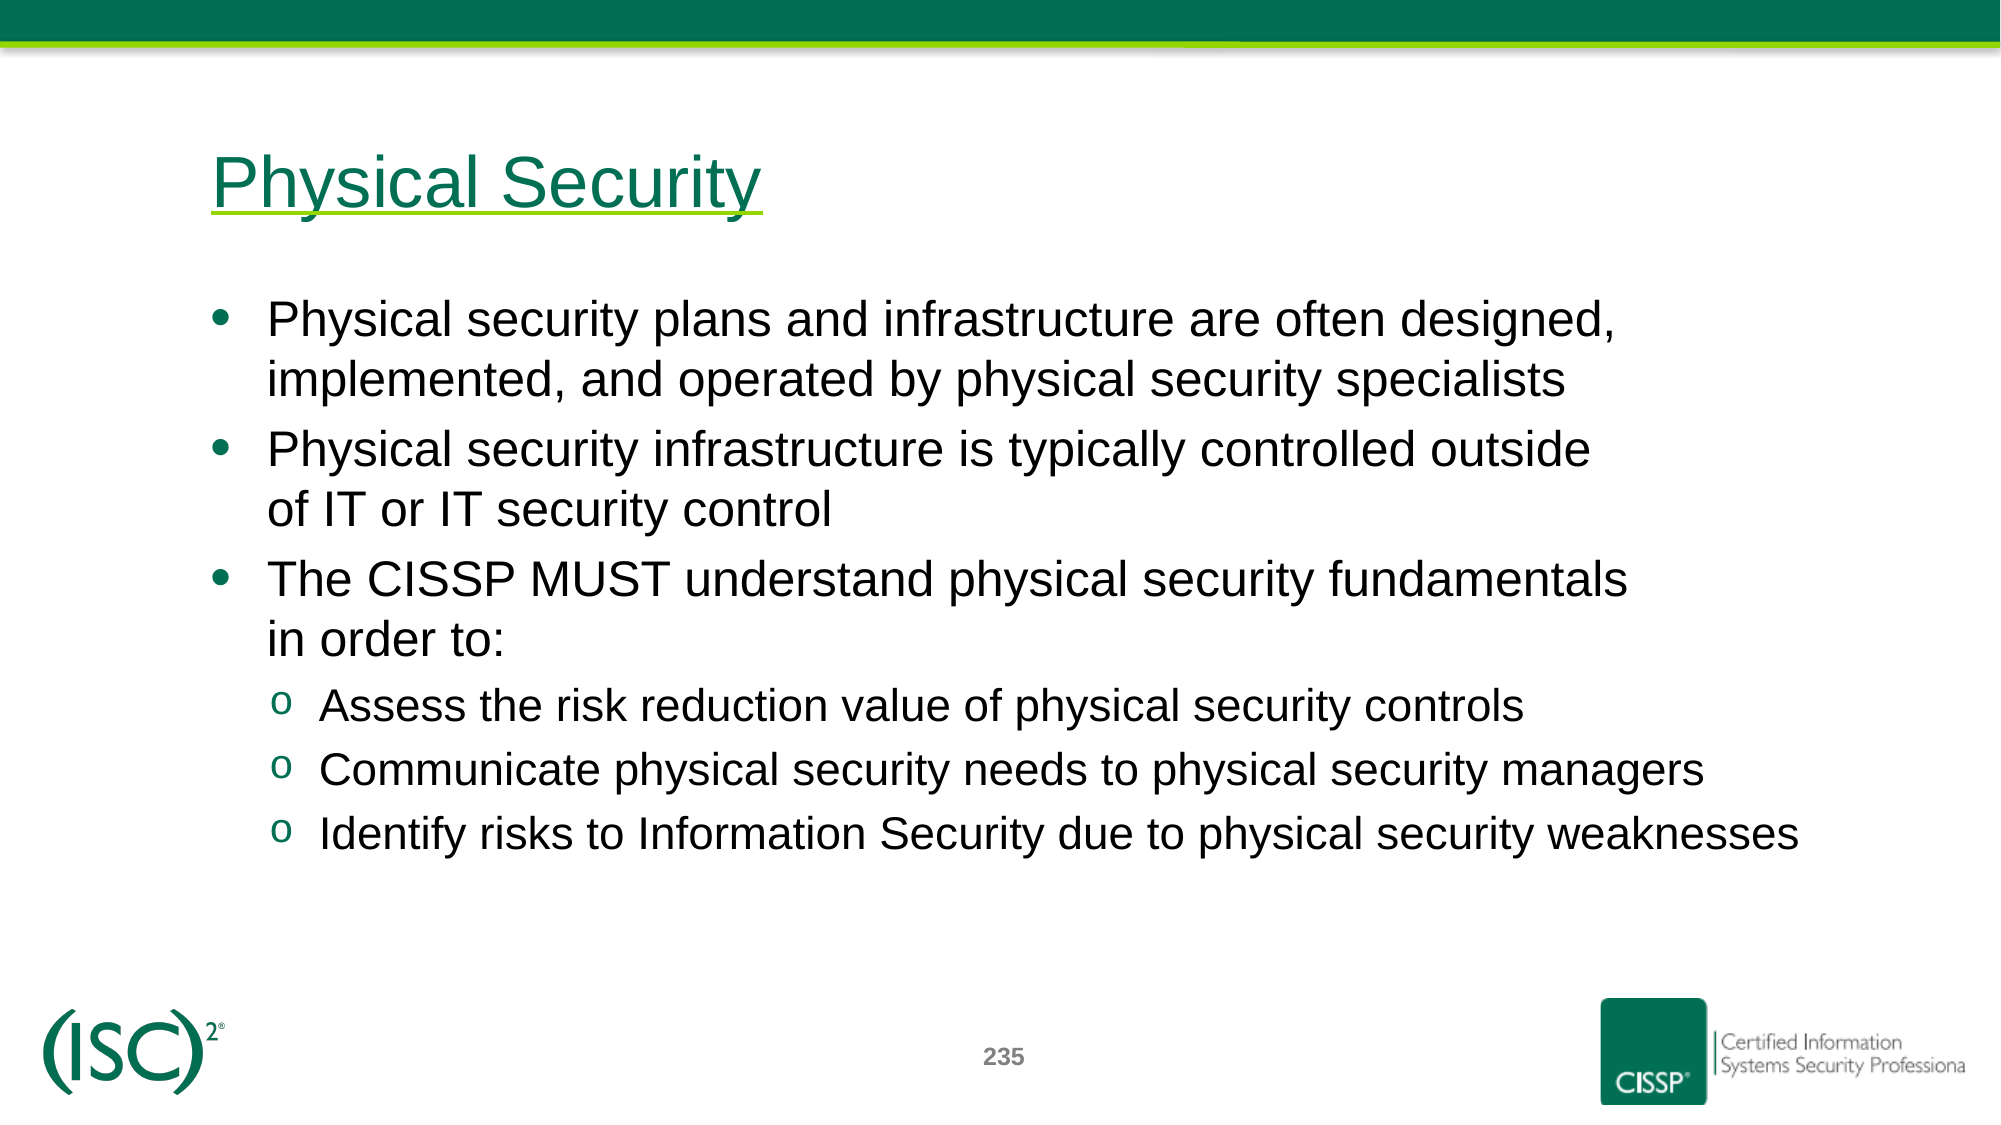

# Physical Security
Physical security plans and infrastructure are often designed, implemented, and operated by physical security specialists
Physical security infrastructure is typically controlled outside
of IT or IT security control
The CISSP MUST understand physical security fundamentals
in order to:
Assess the risk reduction value of physical security controls
Communicate physical security needs to physical security managers
Identify risks to Information Security due to physical security weaknesses